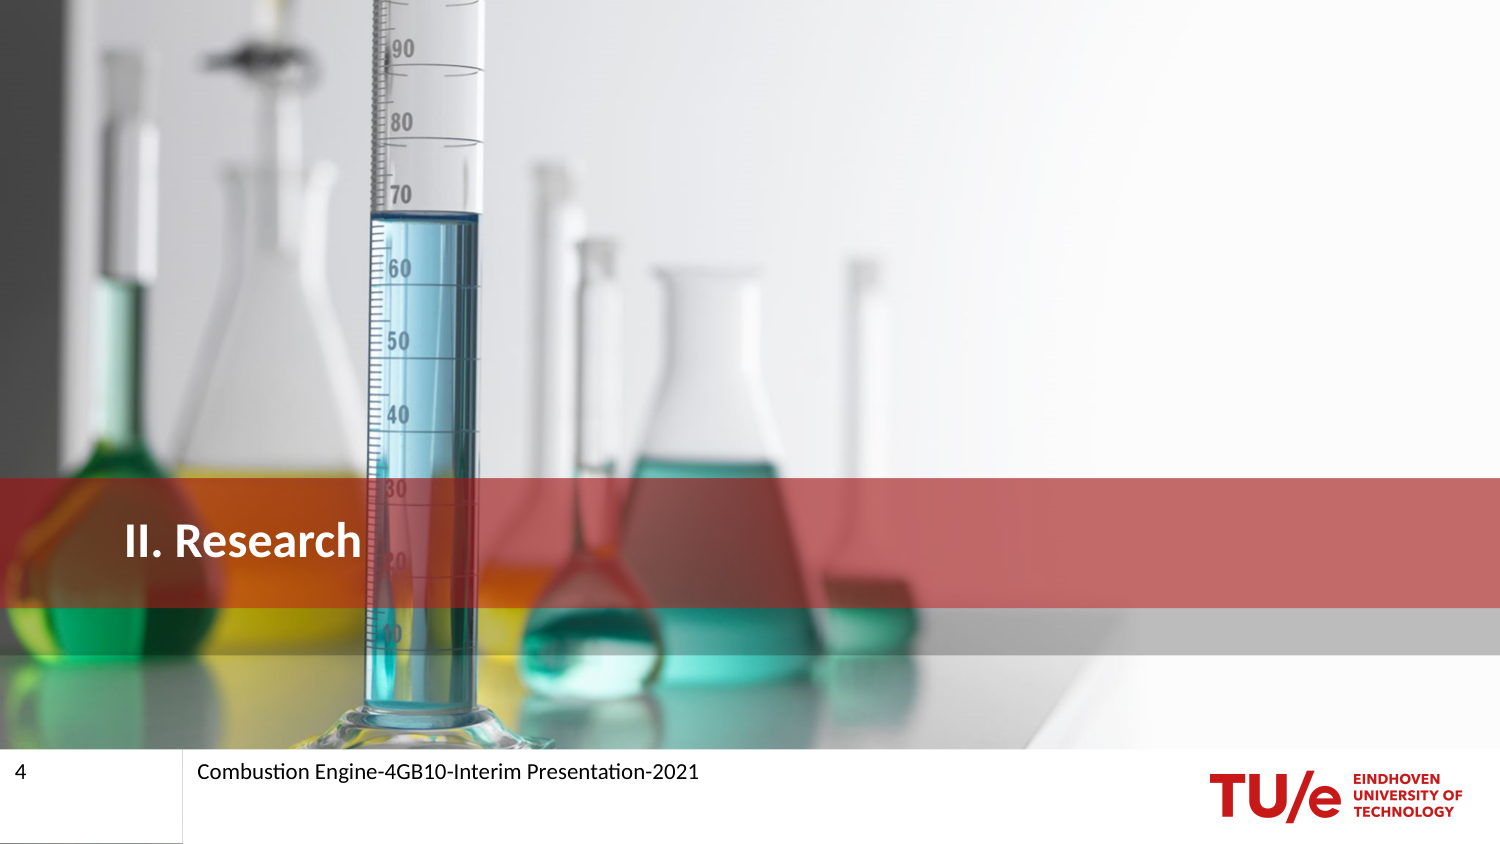

# II. Research

4
Combustion Engine-4GB10-Interim Presentation-2021